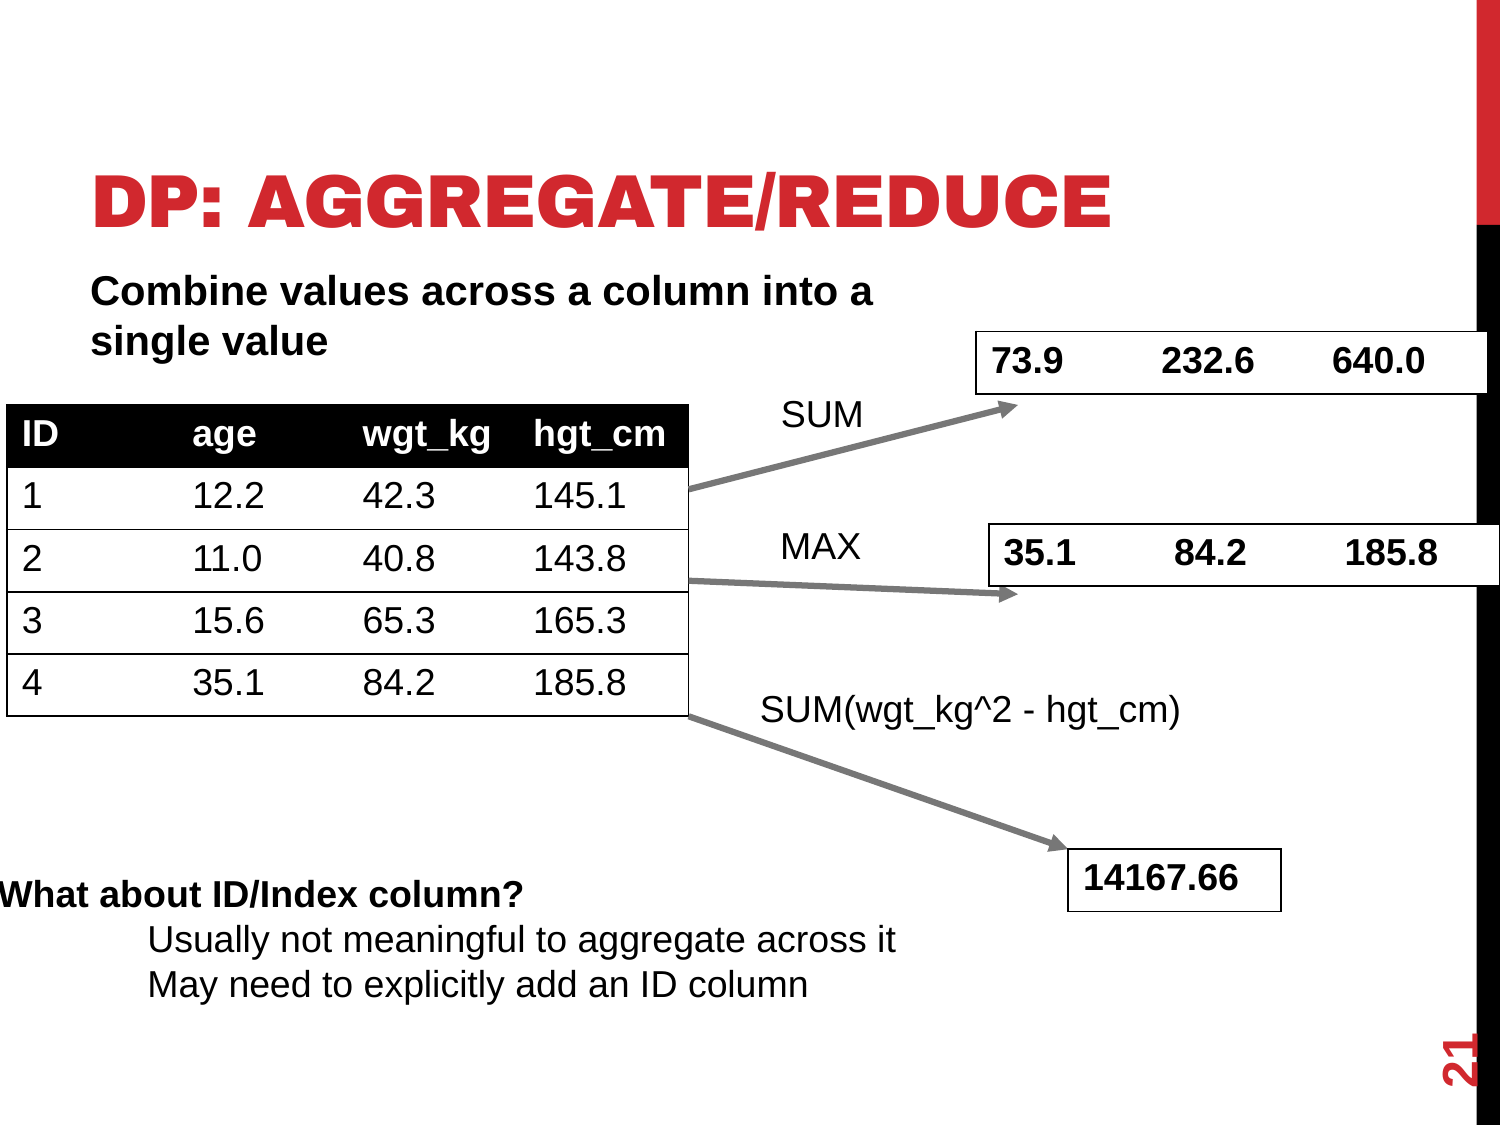

# DP: Aggregate/Reduce
Combine values across a column into a single value
| 73.9 | 232.6 | 640.0 |
| --- | --- | --- |
SUM
| ID | age | wgt\_kg | hgt\_cm |
| --- | --- | --- | --- |
| 1 | 12.2 | 42.3 | 145.1 |
| 2 | 11.0 | 40.8 | 143.8 |
| 3 | 15.6 | 65.3 | 165.3 |
| 4 | 35.1 | 84.2 | 185.8 |
MAX
| 35.1 | 84.2 | 185.8 |
| --- | --- | --- |
SUM(wgt_kg^2 - hgt_cm)
| 14167.66 |
| --- |
What about ID/Index column?
	Usually not meaningful to aggregate across it
	May need to explicitly add an ID column
21